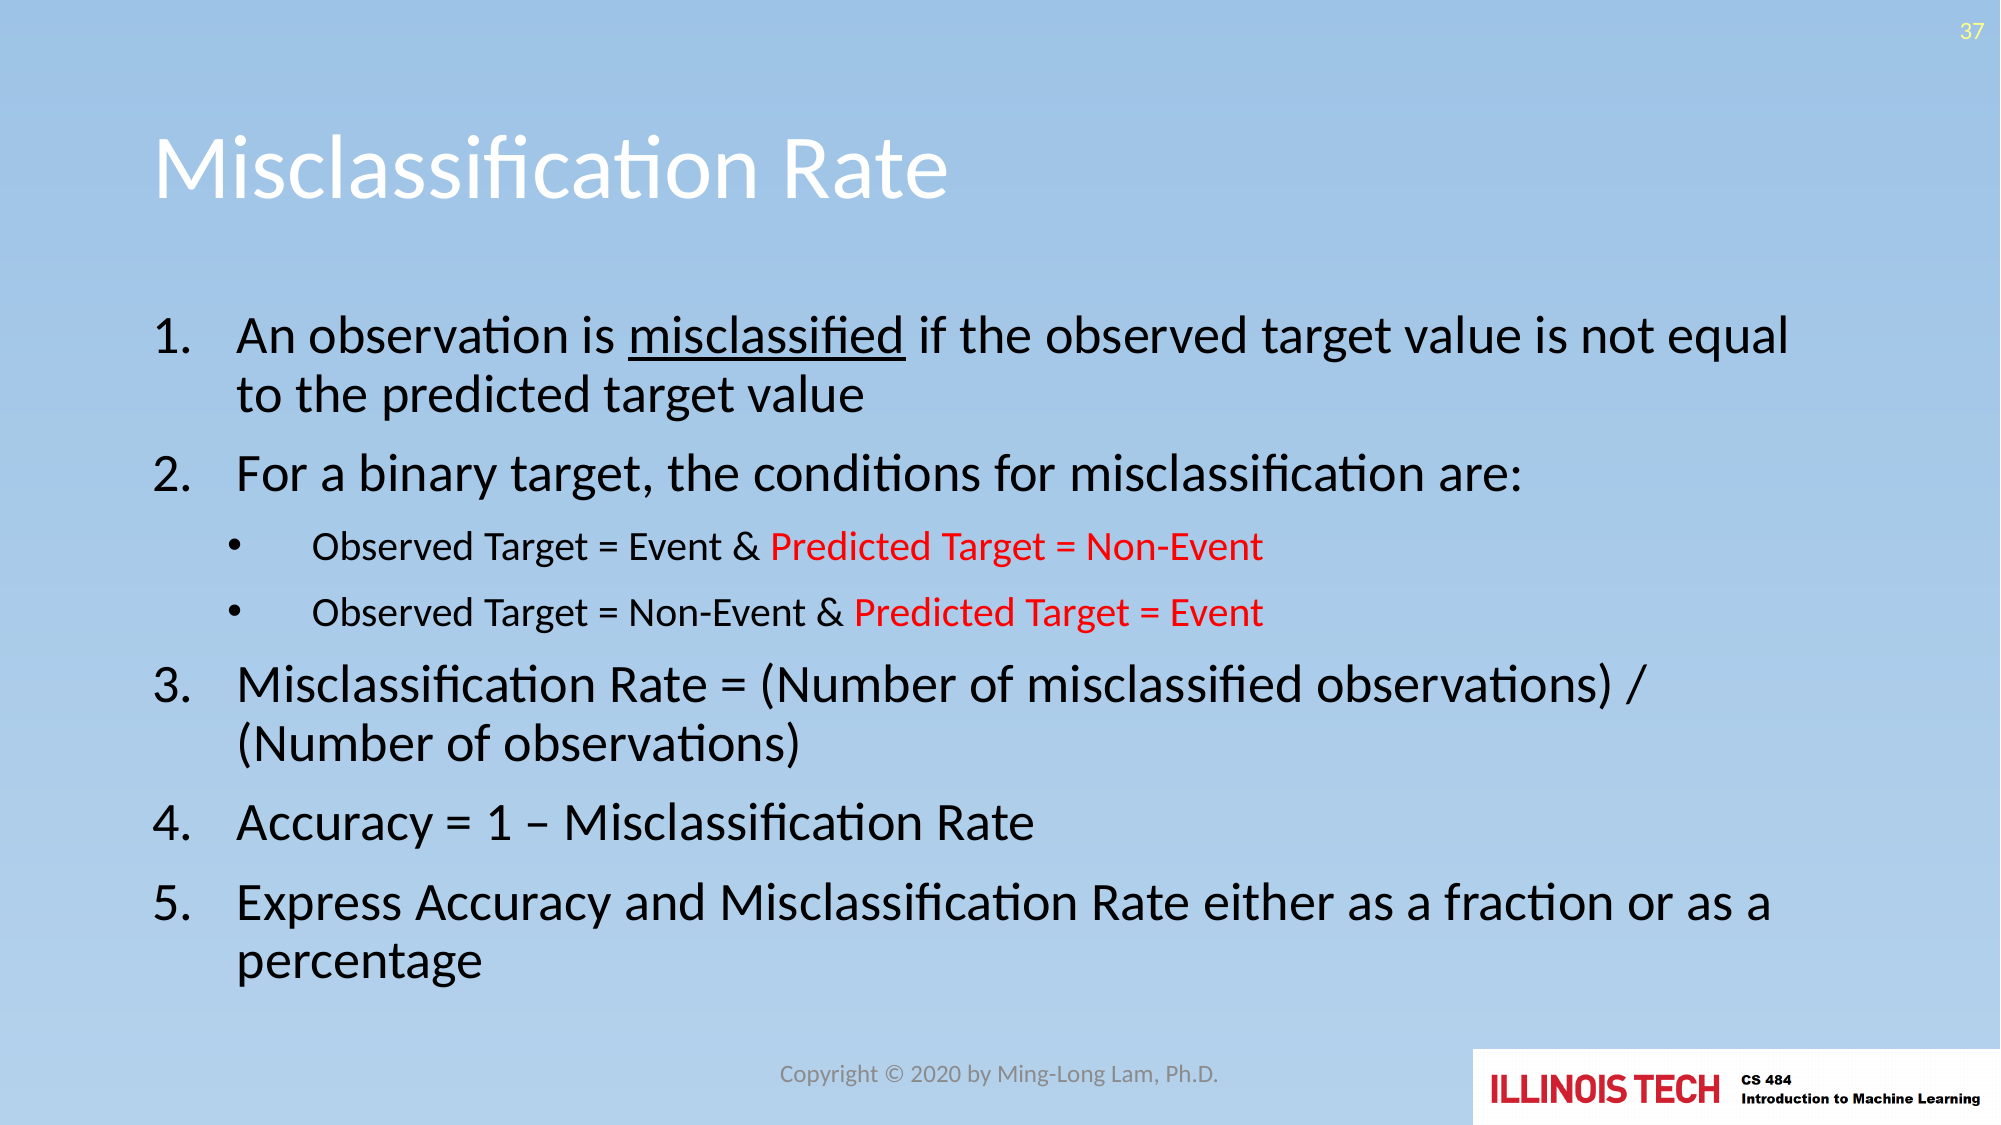

37
# Misclassification Rate
An observation is misclassified if the observed target value is not equal to the predicted target value
For a binary target, the conditions for misclassification are:
Observed Target = Event & Predicted Target = Non-Event
Observed Target = Non-Event & Predicted Target = Event
Misclassification Rate = (Number of misclassified observations) / (Number of observations)
Accuracy = 1 – Misclassification Rate
Express Accuracy and Misclassification Rate either as a fraction or as a percentage
Copyright © 2020 by Ming-Long Lam, Ph.D.